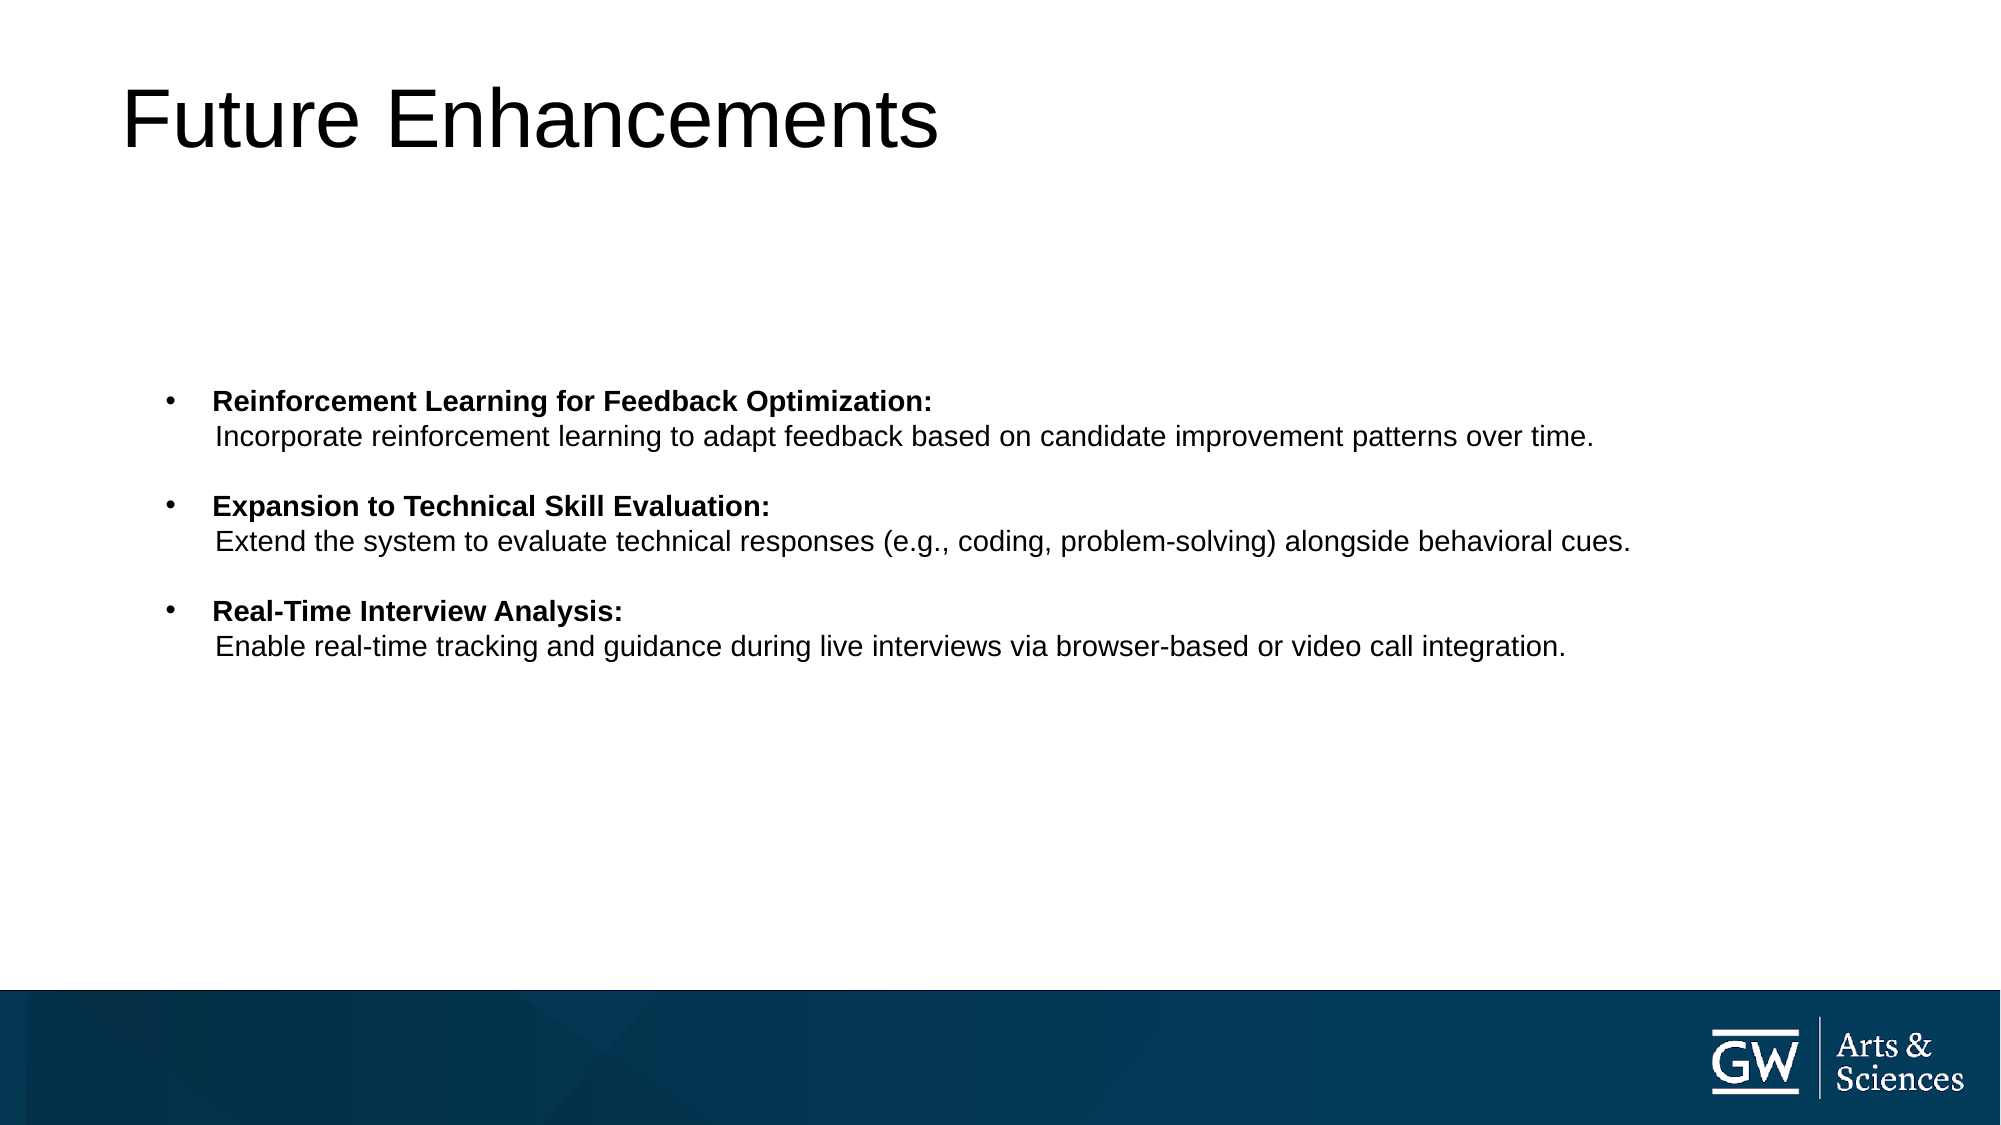

Future Enhancements
Reinforcement Learning for Feedback Optimization:
      Incorporate reinforcement learning to adapt feedback based on candidate improvement patterns over time.

Expansion to Technical Skill Evaluation:
      Extend the system to evaluate technical responses (e.g., coding, problem-solving) alongside behavioral cues.

Real-Time Interview Analysis:
      Enable real-time tracking and guidance during live interviews via browser-based or video call integration.